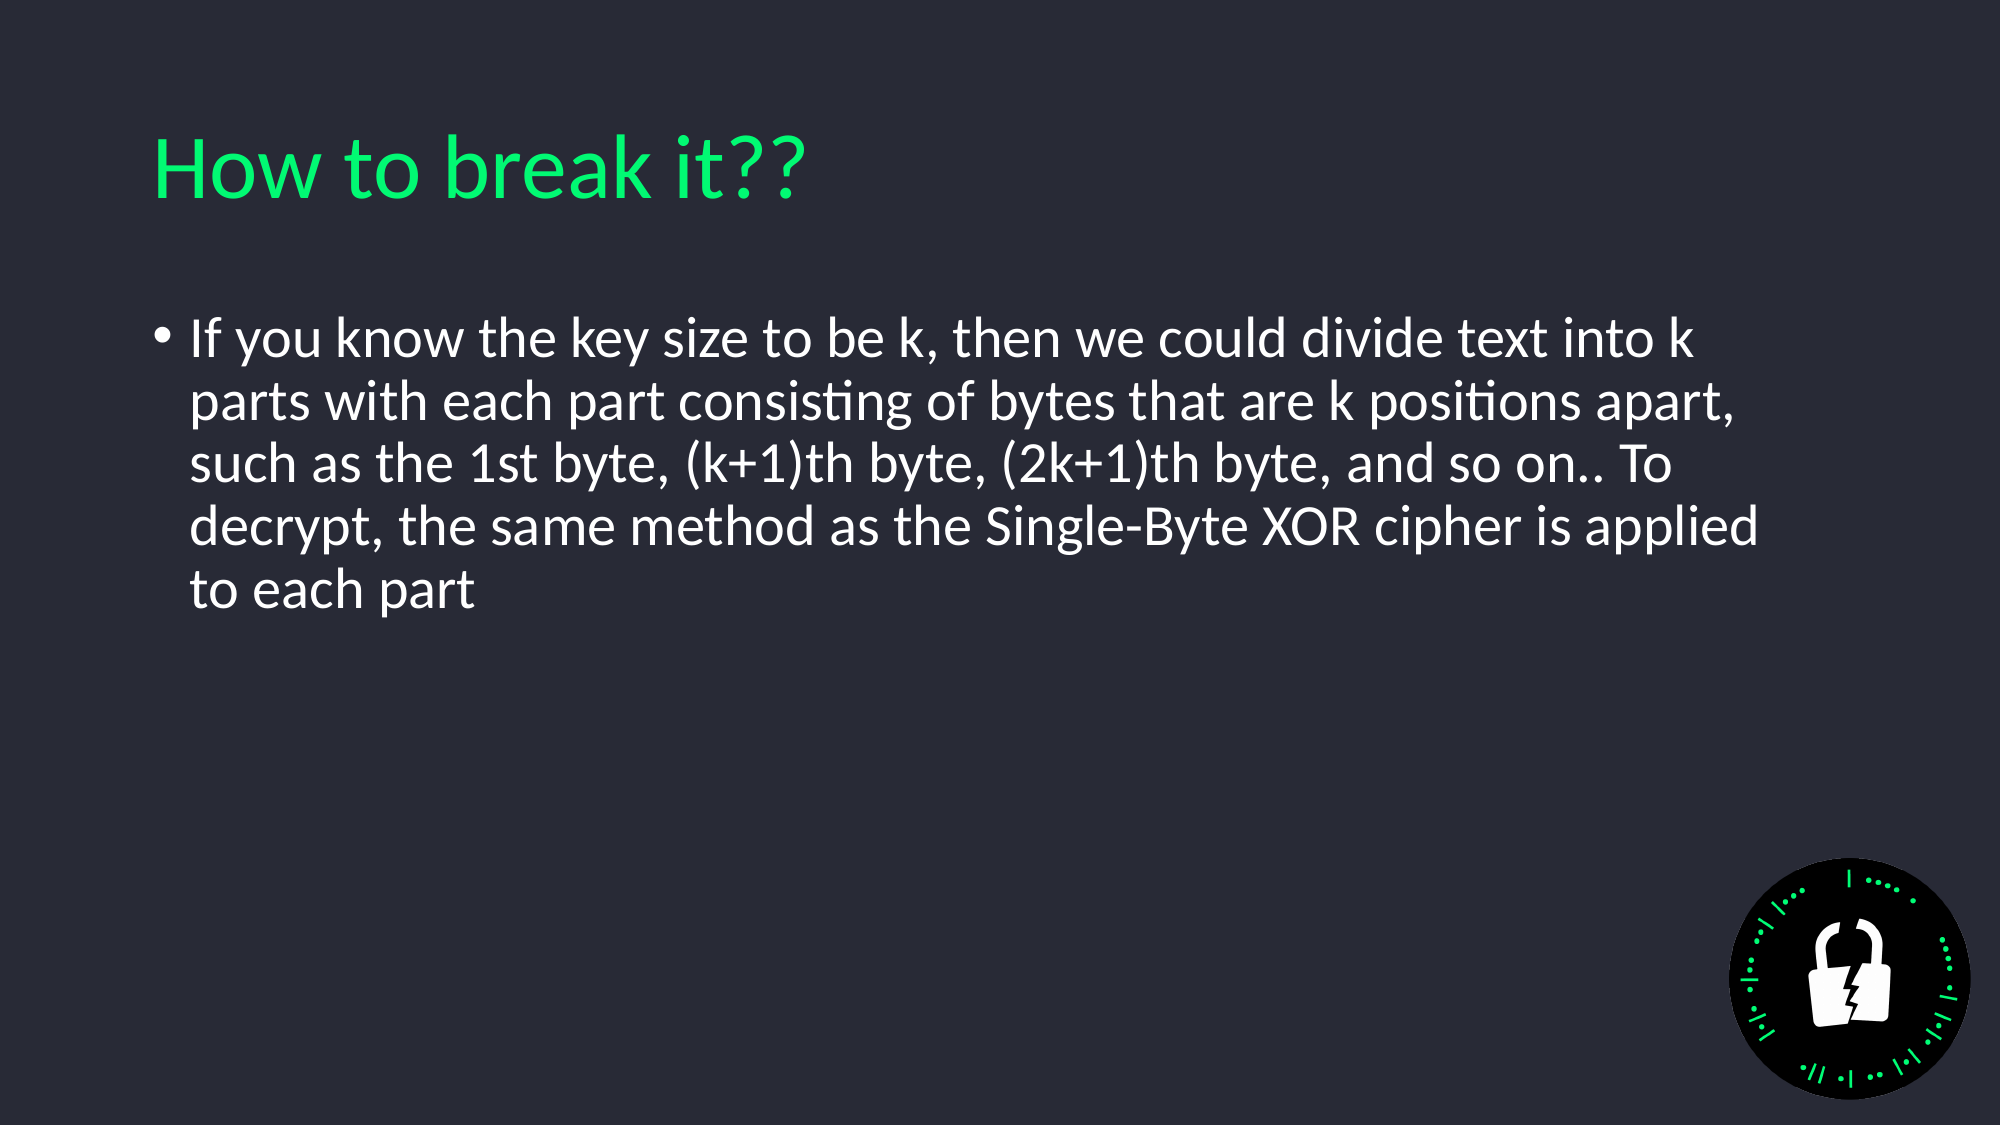

# How to break it??
If you know the key size to be k, then we could divide text into k parts with each part consisting of bytes that are k positions apart, such as the 1st byte, (k+1)th byte, (2k+1)th byte, and so on.. To decrypt, the same method as the Single-Byte XOR cipher is applied to each part